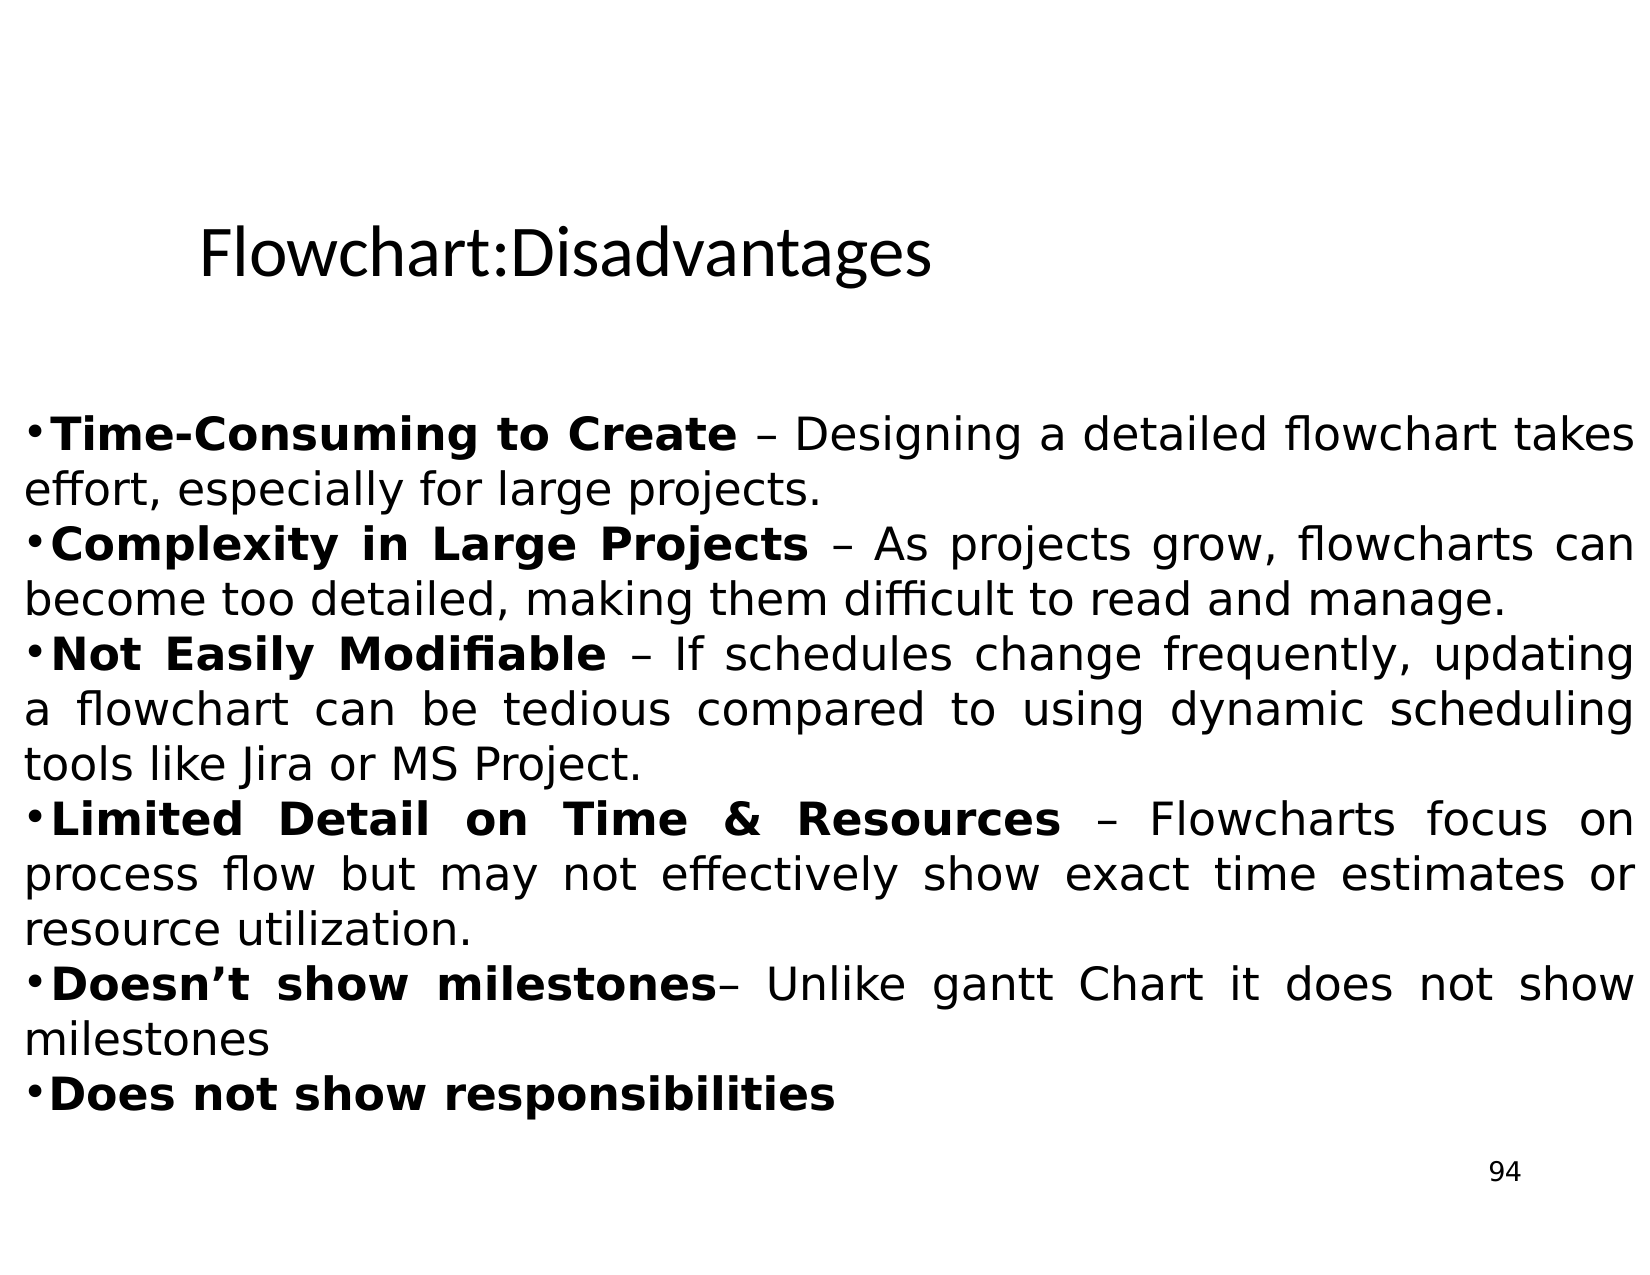

# Flowchart:Disadvantages
	Time-Consuming to Create – Designing a detailed flowchart takes effort, especially for large projects.
	Complexity in Large Projects – As projects grow, flowcharts can become too detailed, making them difficult to read and manage.
	Not Easily Modifiable – If schedules change frequently, updating a flowchart can be tedious compared to using dynamic scheduling tools like Jira or MS Project.
	Limited  Detail  on  Time  &  Resources  –  Flowcharts  focus  on process flow but may not effectively show exact time estimates or resource utilization.
	Doesn’t show milestones– Unlike gantt Chart it does not show milestones
Does not show responsibilities
94